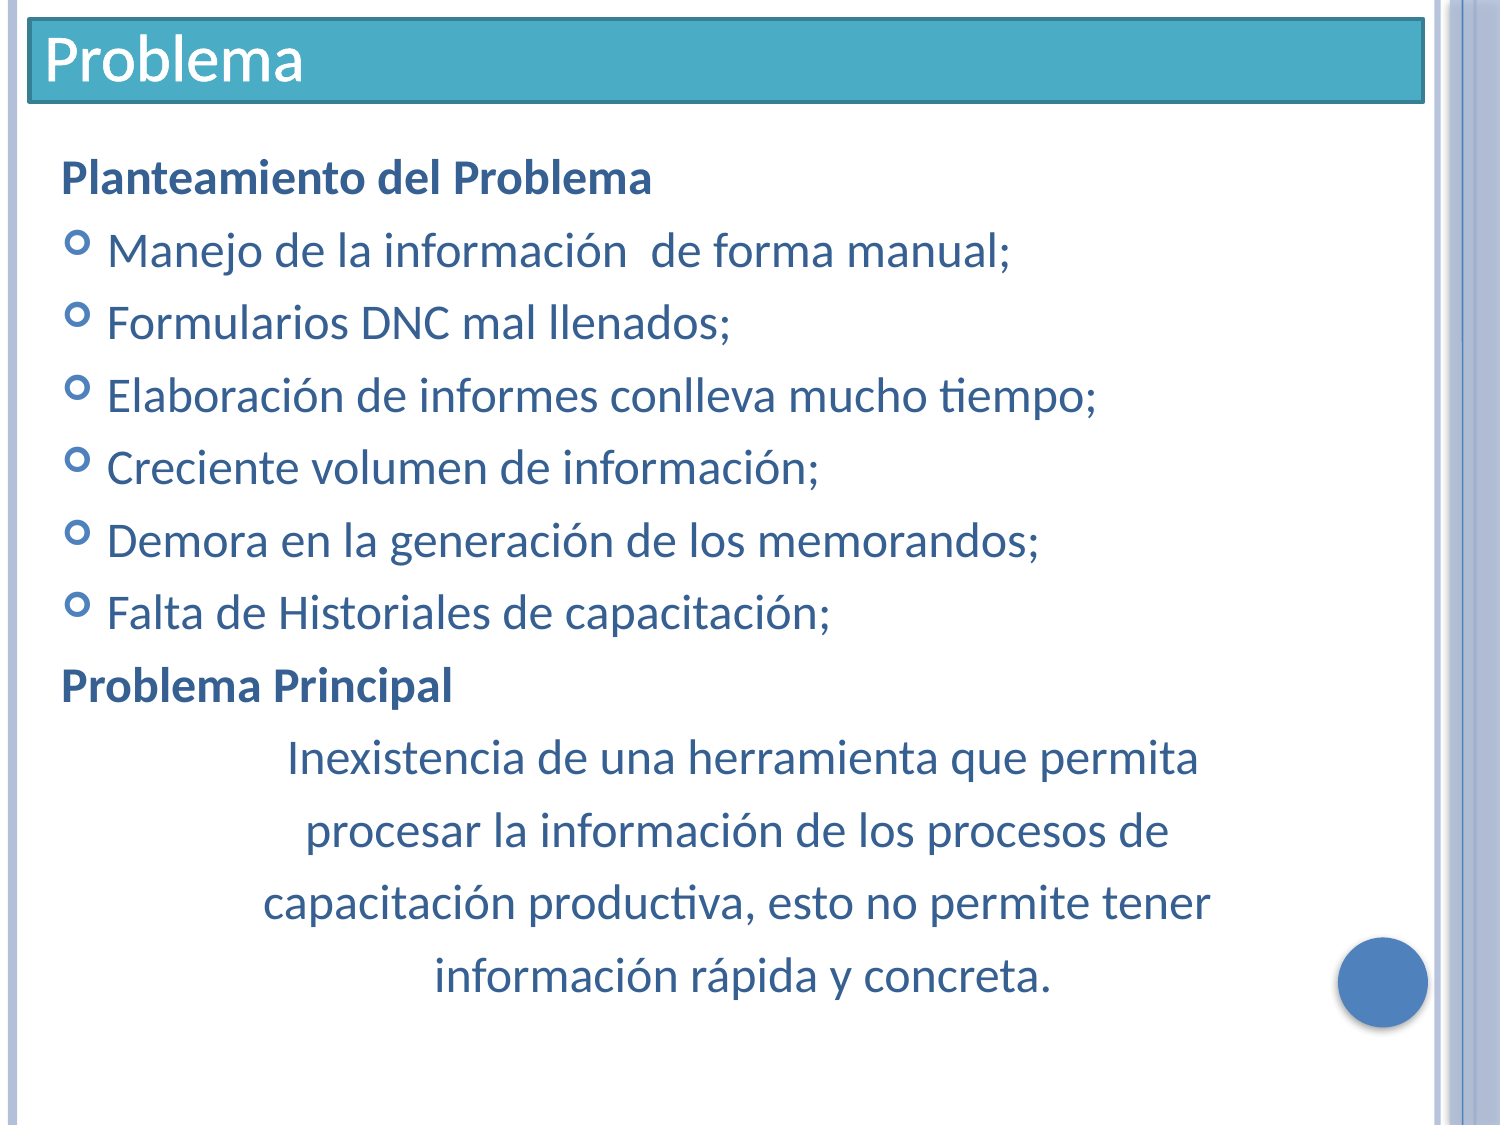

Problema
Planteamiento del Problema
Manejo de la información  de forma manual;
Formularios DNC mal llenados;
Elaboración de informes conlleva mucho tiempo;
Creciente volumen de información;
Demora en la generación de los memorandos;
Falta de Historiales de capacitación;
Problema Principal
   Inexistencia de una herramienta que permita
   procesar la información de los procesos de
   capacitación productiva, esto no permite tener
   información rápida y concreta.